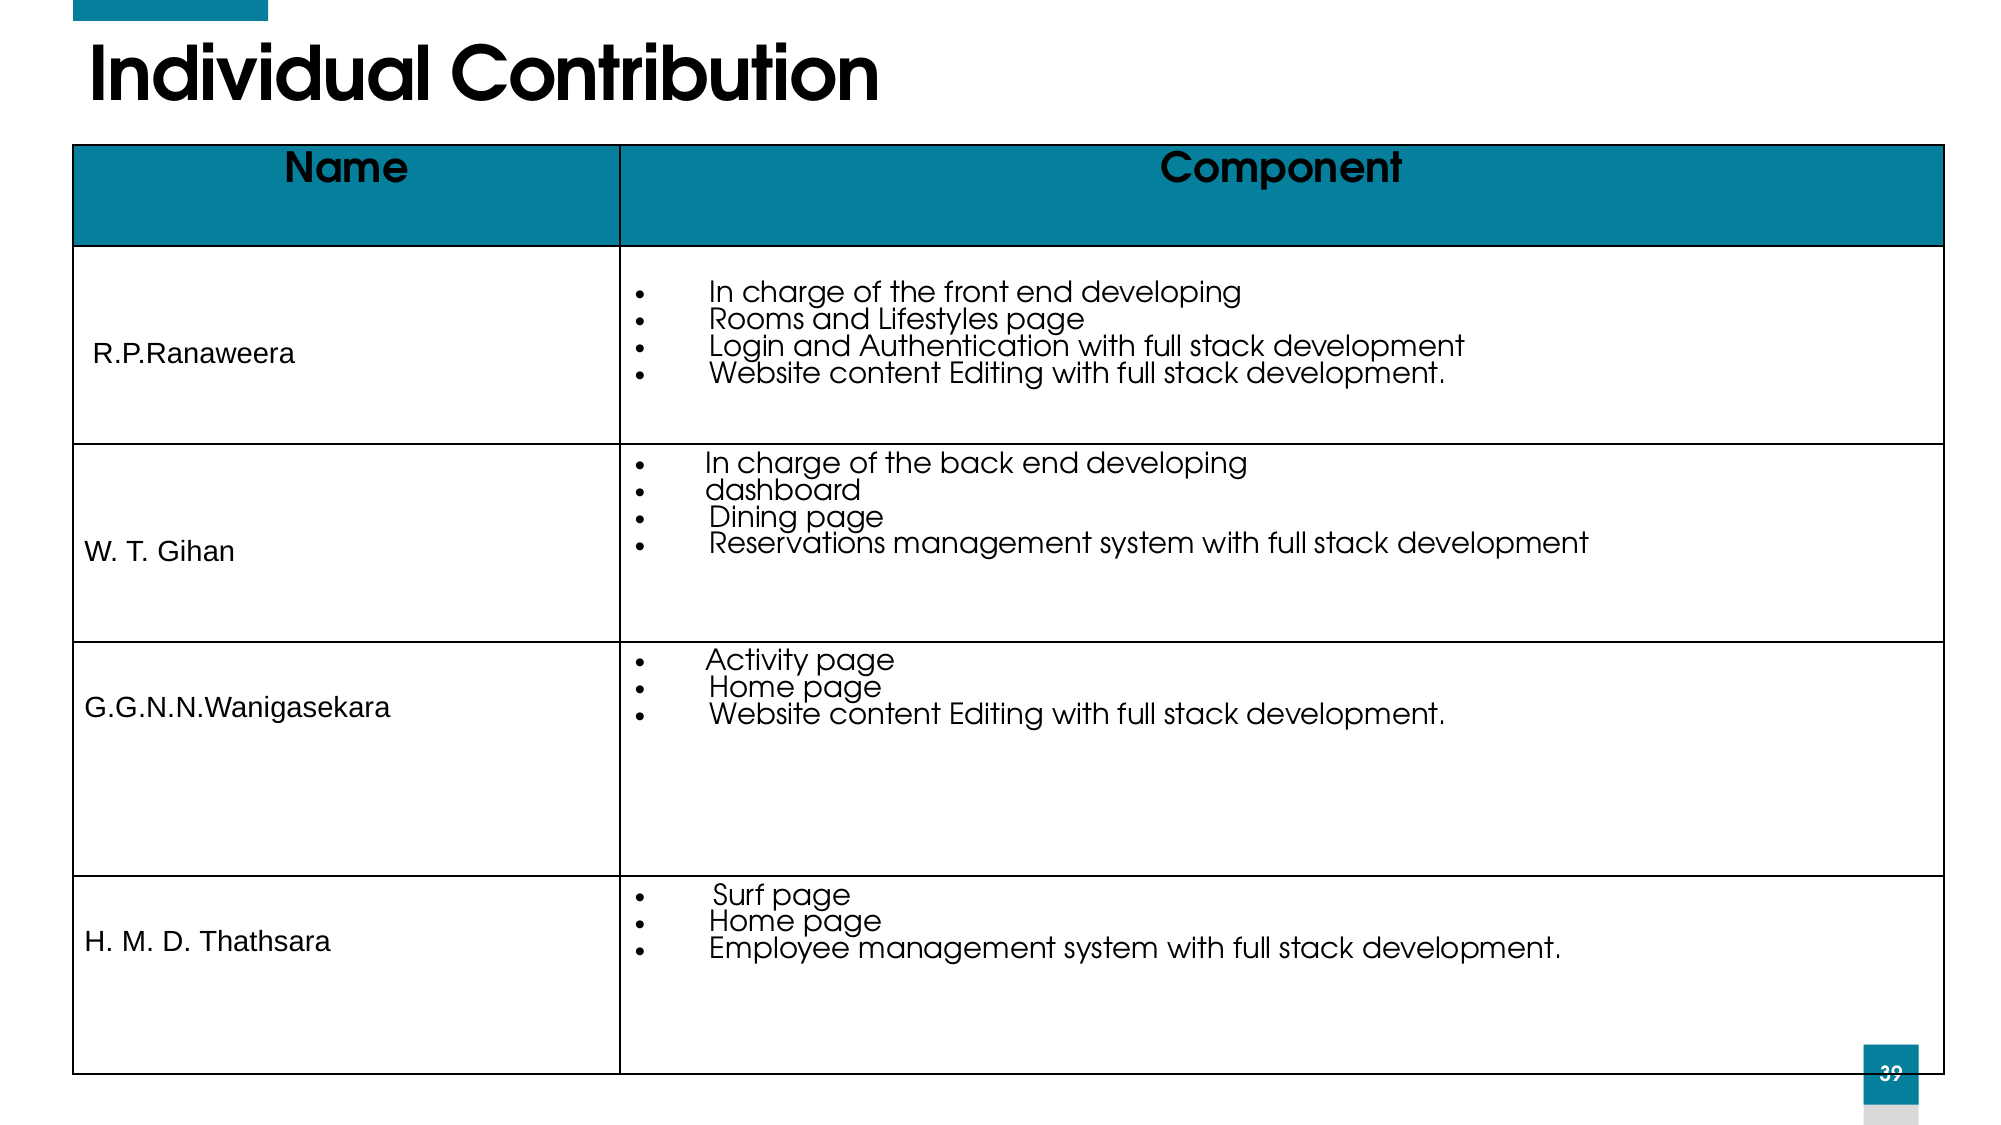

# Individual Contribution
| Name | Component |
| --- | --- |
| R.P.Ranaweera | In charge of the front end developing Rooms and Lifestyles page Login and Authentication with full stack development Website content Editing with full stack development. |
| W. T. Gihan | In charge of the back end developing dashboard Dining page Reservations management system with full stack development |
| G.G.N.N.Wanigasekara | Activity page Home page Website content Editing with full stack development. |
| H. M. D. Thathsara | Surf page Home page Employee management system with full stack development. |